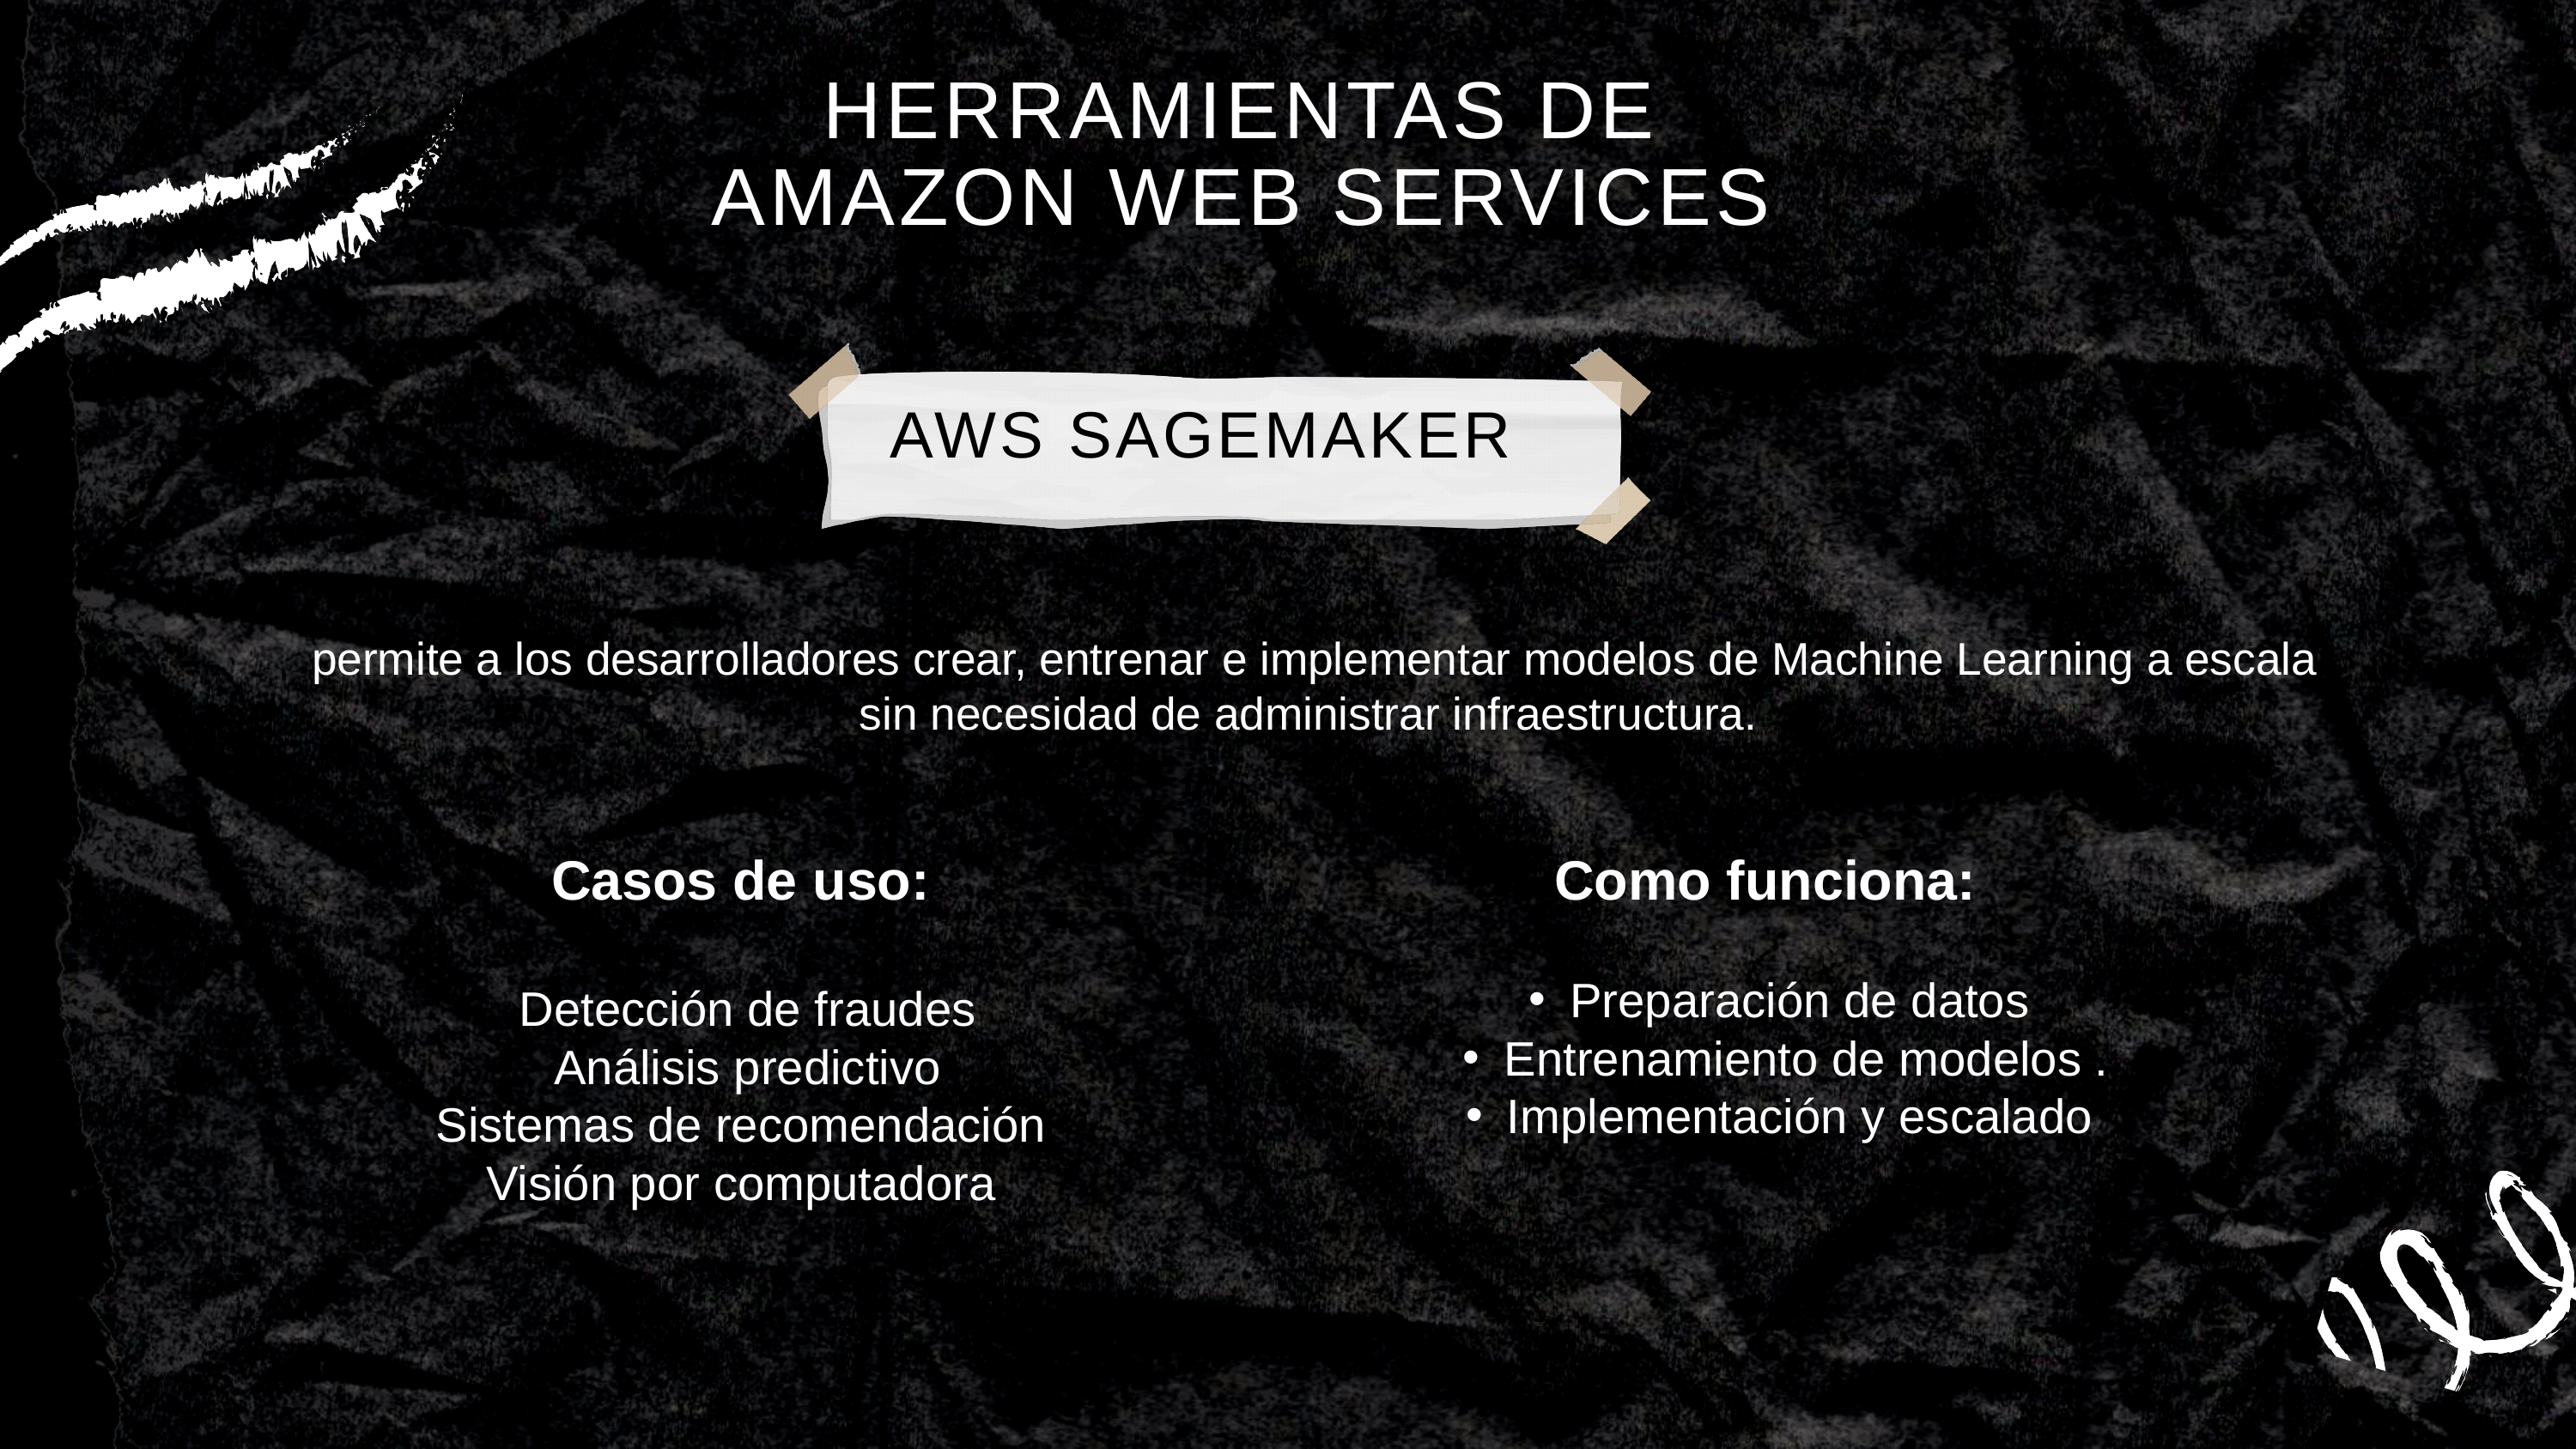

HERRAMIENTAS DE AMAZON WEB SERVICES

AWS SAGEMAKER
 permite a los desarrolladores crear, entrenar e implementar modelos de Machine Learning a escala sin necesidad de administrar infraestructura.

Casos de uso:

 Detección de fraudes
 Análisis predictivo
Sistemas de recomendación
Visión por computadora
Como funciona:

Preparación de datos
Entrenamiento de modelos .
Implementación y escalado